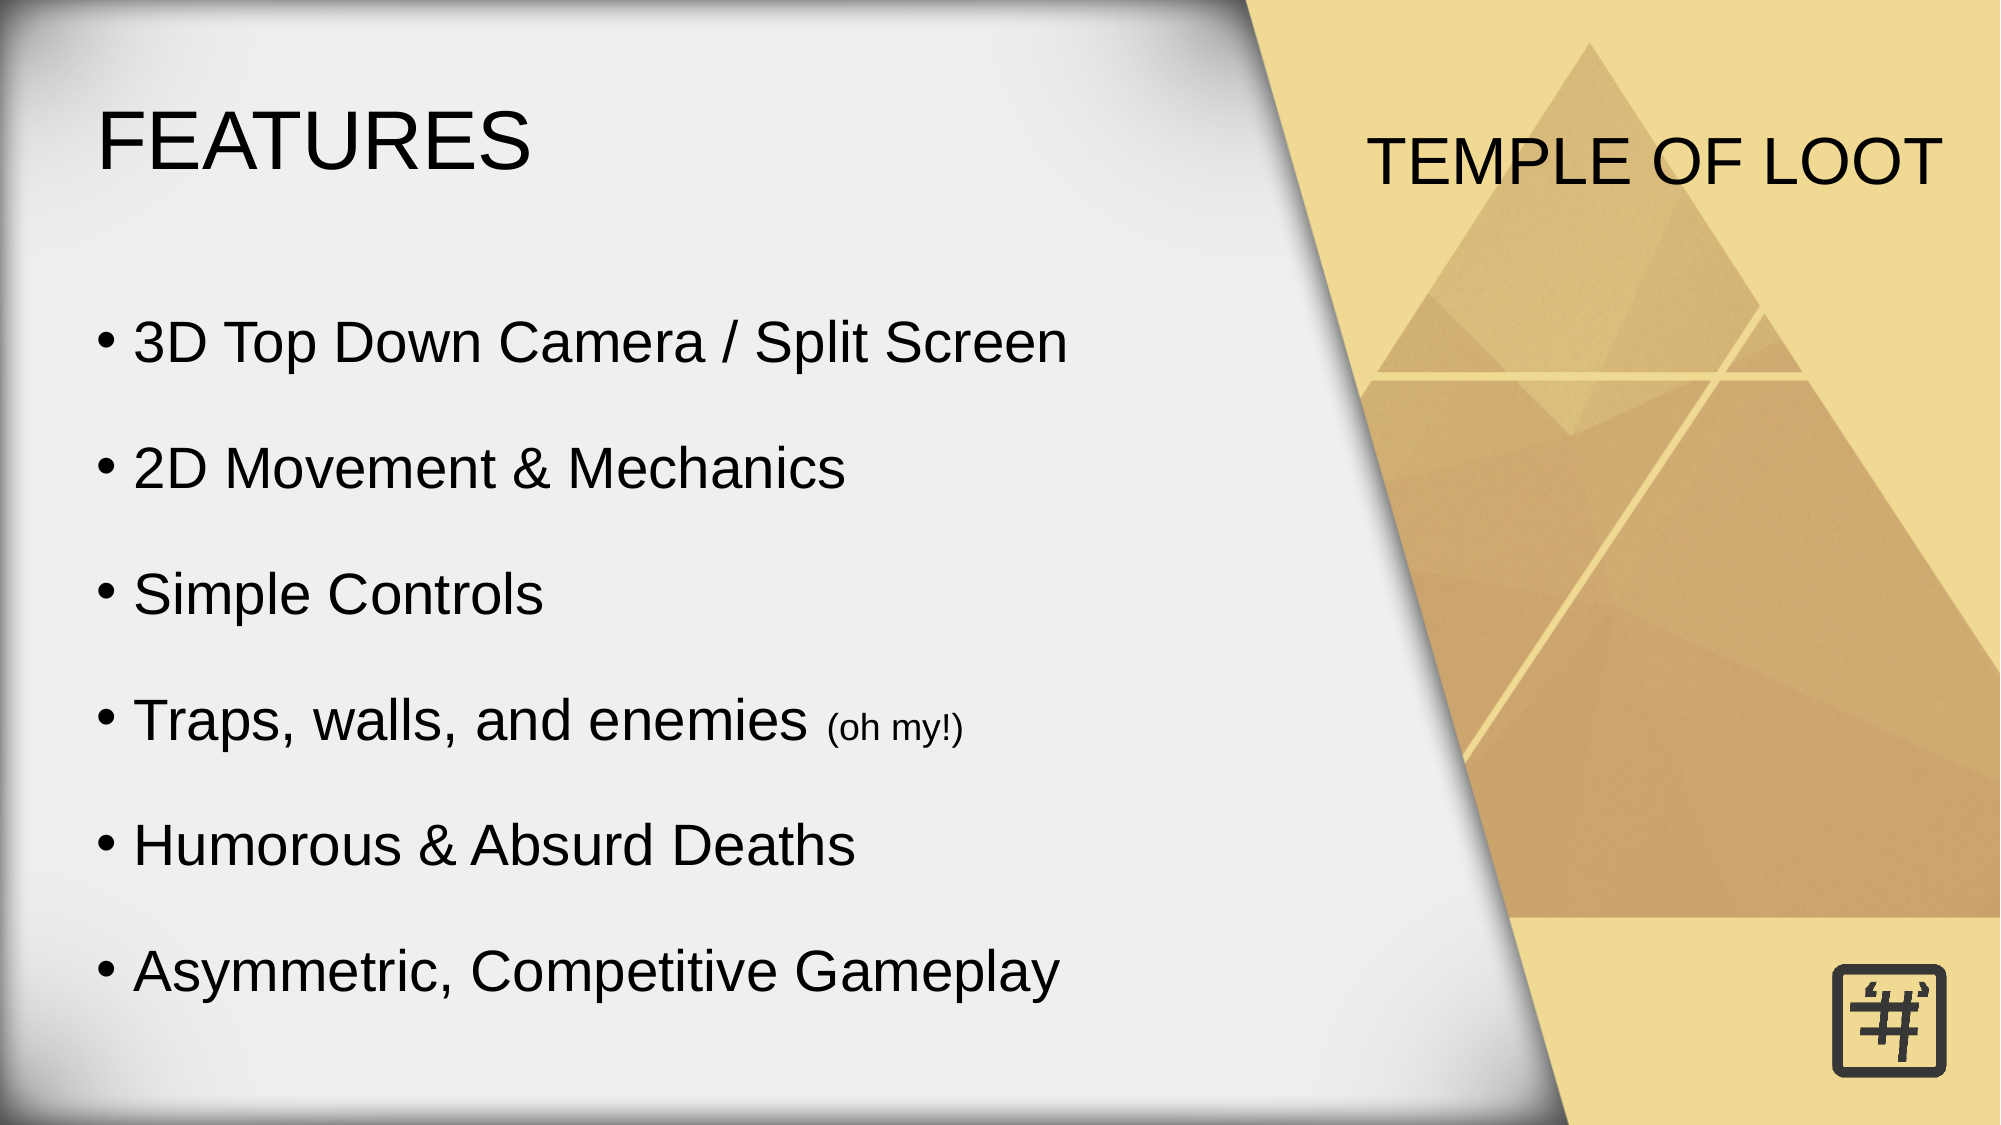

FEATURES
3D Top Down Camera / Split Screen
2D Movement & Mechanics
Simple Controls
Traps, walls, and enemies (oh my!)
Humorous & Absurd Deaths
Asymmetric, Competitive Gameplay